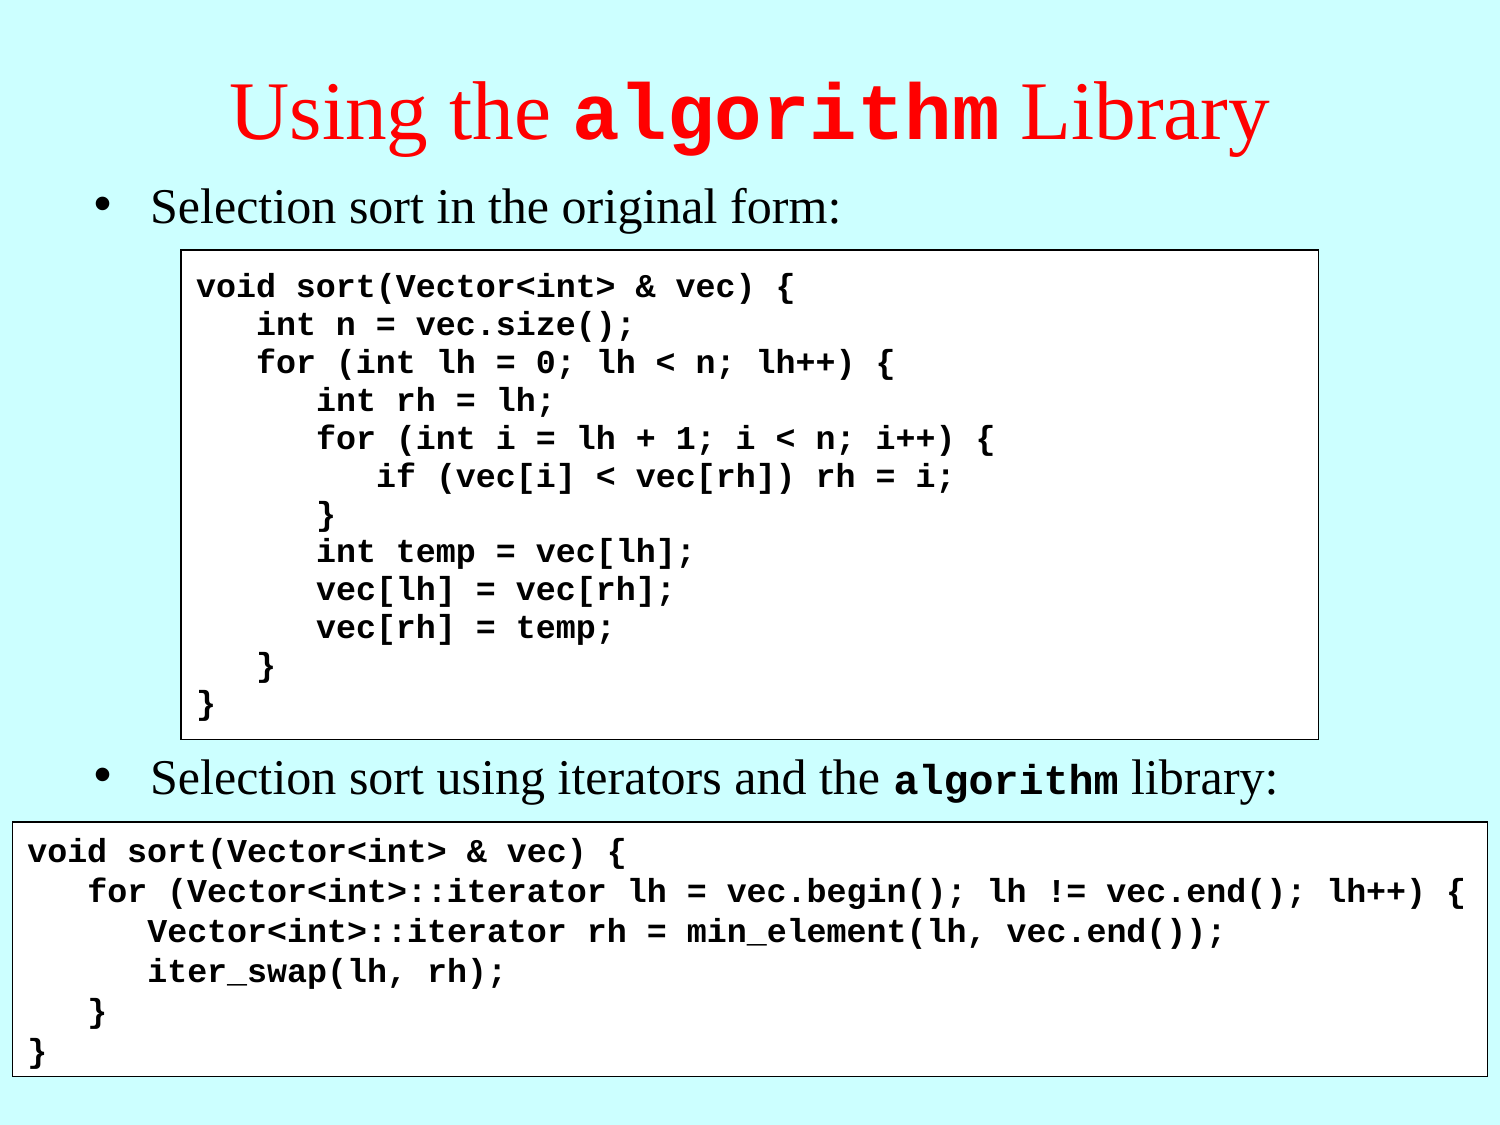

# Using the algorithm Library
Selection sort in the original form:

Selection sort using iterators and the algorithm library:
void sort(Vector<int> & vec) {
   int n = vec.size();
   for (int lh = 0; lh < n; lh++) {
      int rh = lh;
      for (int i = lh + 1; i < n; i++) {
         if (vec[i] < vec[rh]) rh = i;
      }
      int temp = vec[lh];
      vec[lh] = vec[rh];
      vec[rh] = temp;
   }
}
void sort(Vector<int> & vec) {
   for (Vector<int>::iterator lh = vec.begin(); lh != vec.end(); lh++) {
      Vector<int>::iterator rh = min_element(lh, vec.end());
      iter_swap(lh, rh);
   }
}